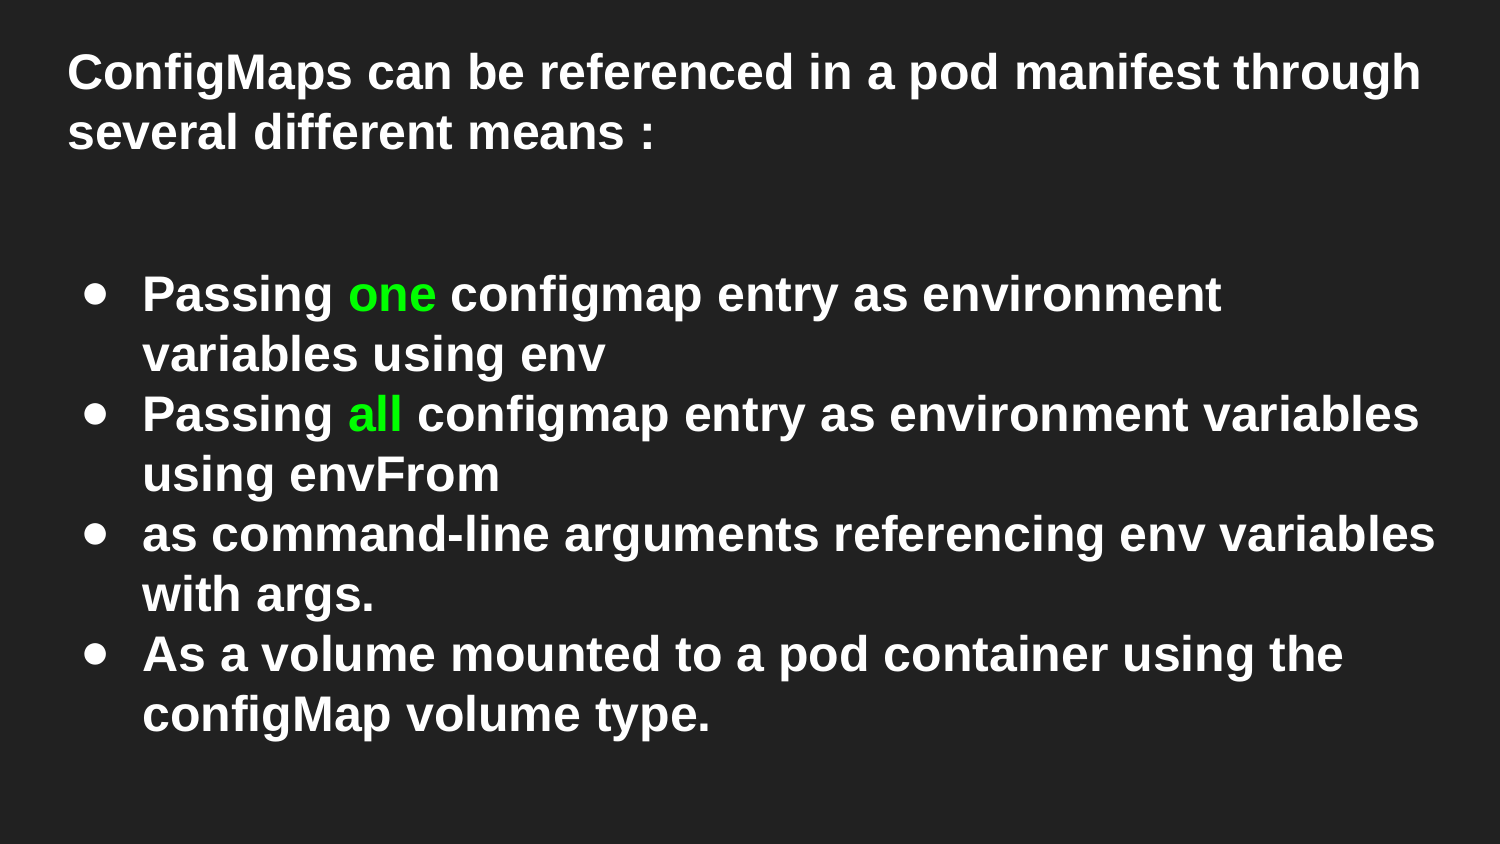

ConfigMaps can be referenced in a pod manifest through several different means :

Passing one configmap entry as environment variables using env
Passing all configmap entry as environment variables using envFrom
as command-line arguments referencing env variables with args.
As a volume mounted to a pod container using the configMap volume type.